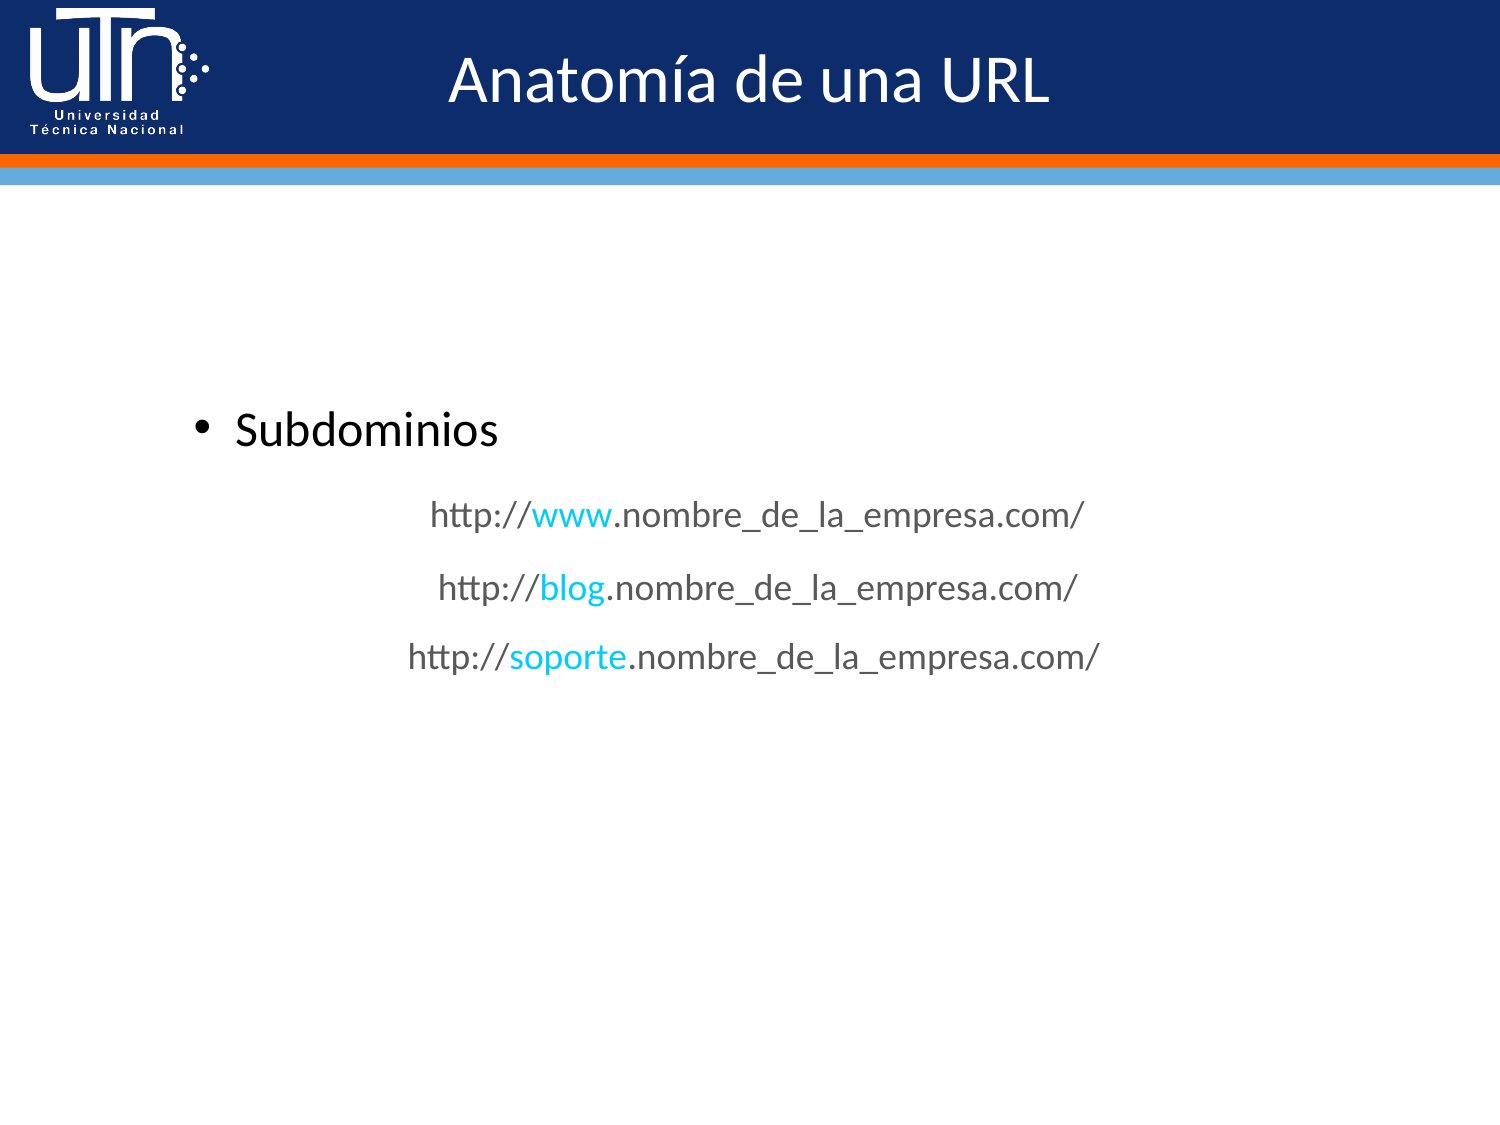

# Anatomía de una URL
Subdominios
http://www.nombre_de_la_empresa.com/
http://blog.nombre_de_la_empresa.com/
http://soporte.nombre_de_la_empresa.com/